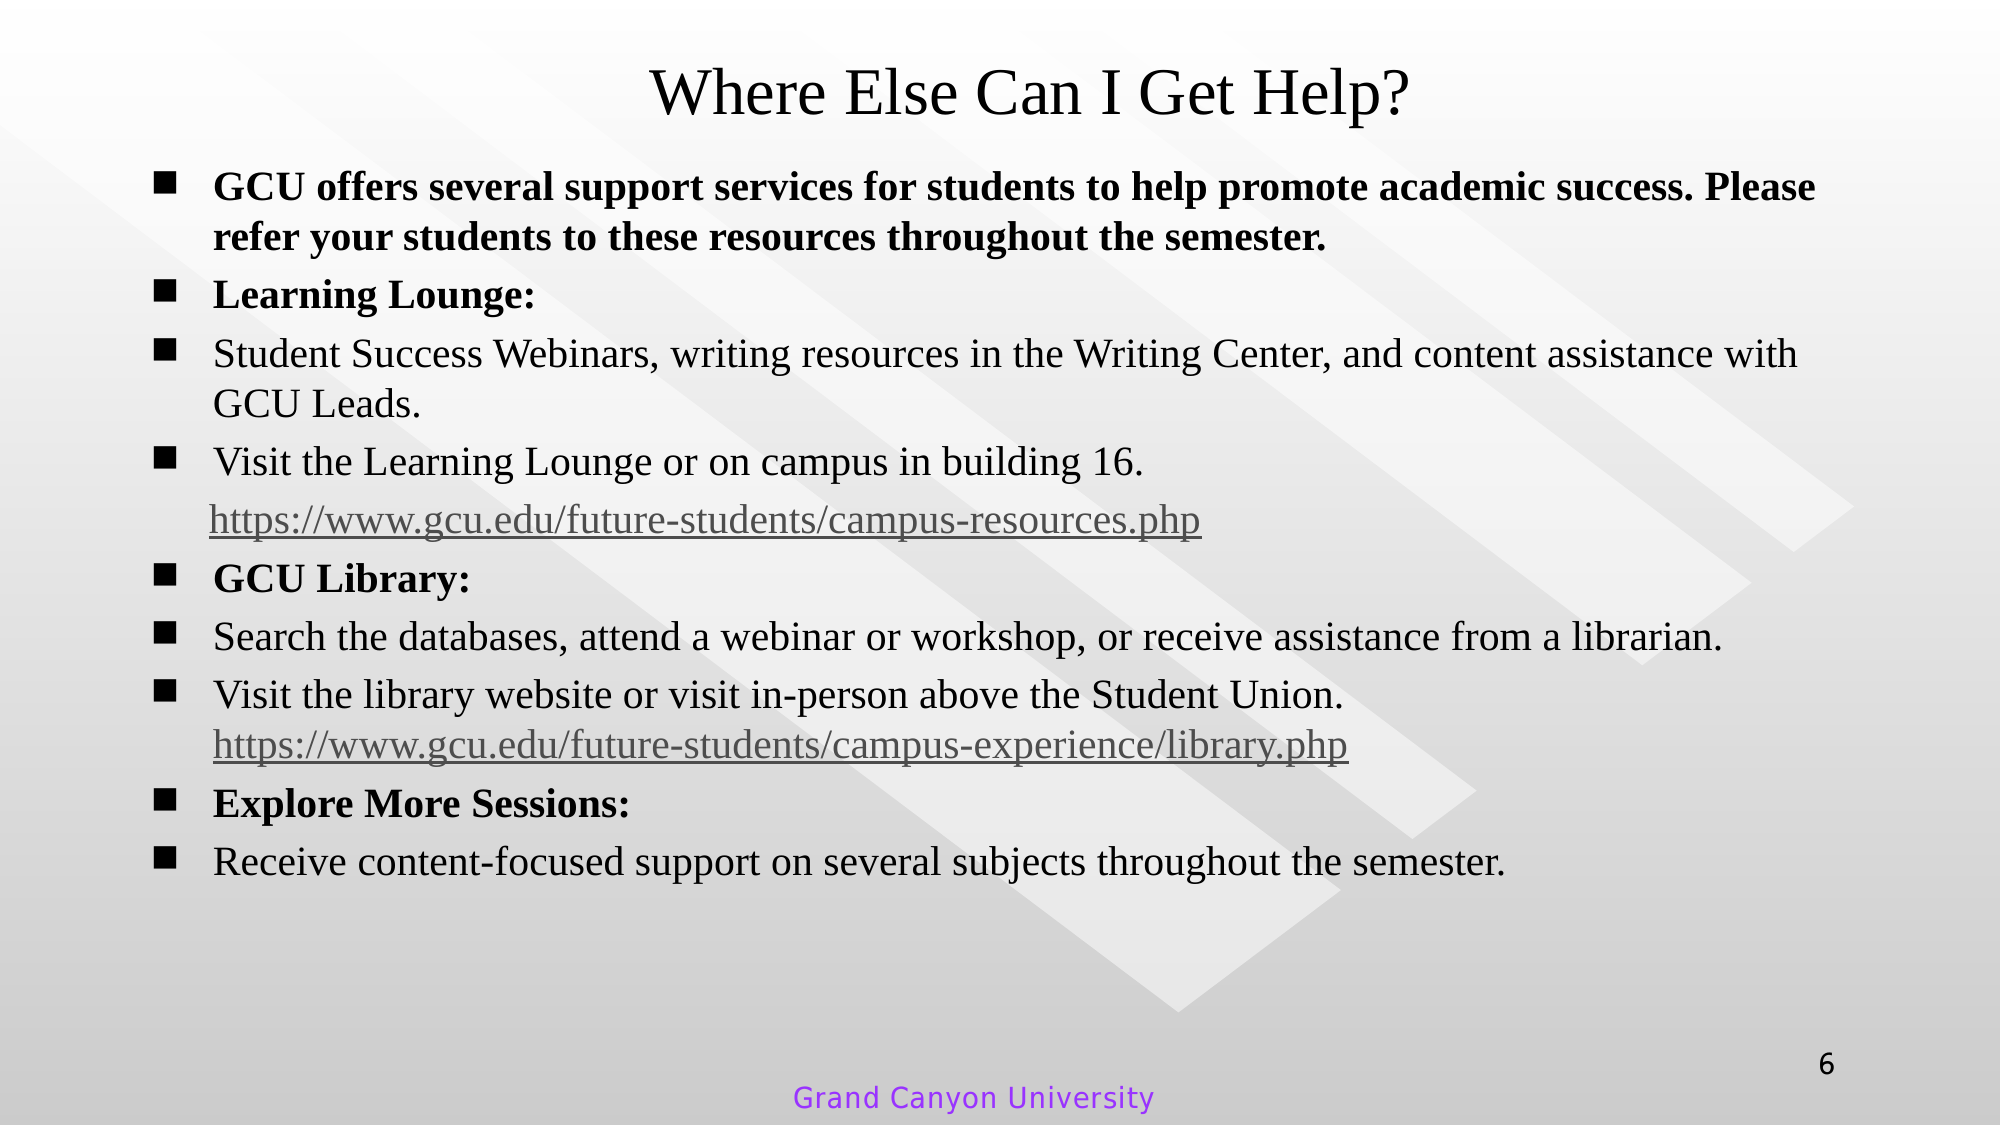

# Where Else Can I Get Help?
GCU offers several support services for students to help promote academic success. Please refer your students to these resources throughout the semester.
Learning Lounge:
Student Success Webinars, writing resources in the Writing Center, and content assistance with GCU Leads.
Visit the Learning Lounge or on campus in building 16.
     https://www.gcu.edu/future-students/campus-resources.php
GCU Library:
Search the databases, attend a webinar or workshop, or receive assistance from a librarian.
Visit the library website or visit in-person above the Student Union.   https://www.gcu.edu/future-students/campus-experience/library.php
Explore More Sessions:
Receive content-focused support on several subjects throughout the semester.

6
Grand Canyon University